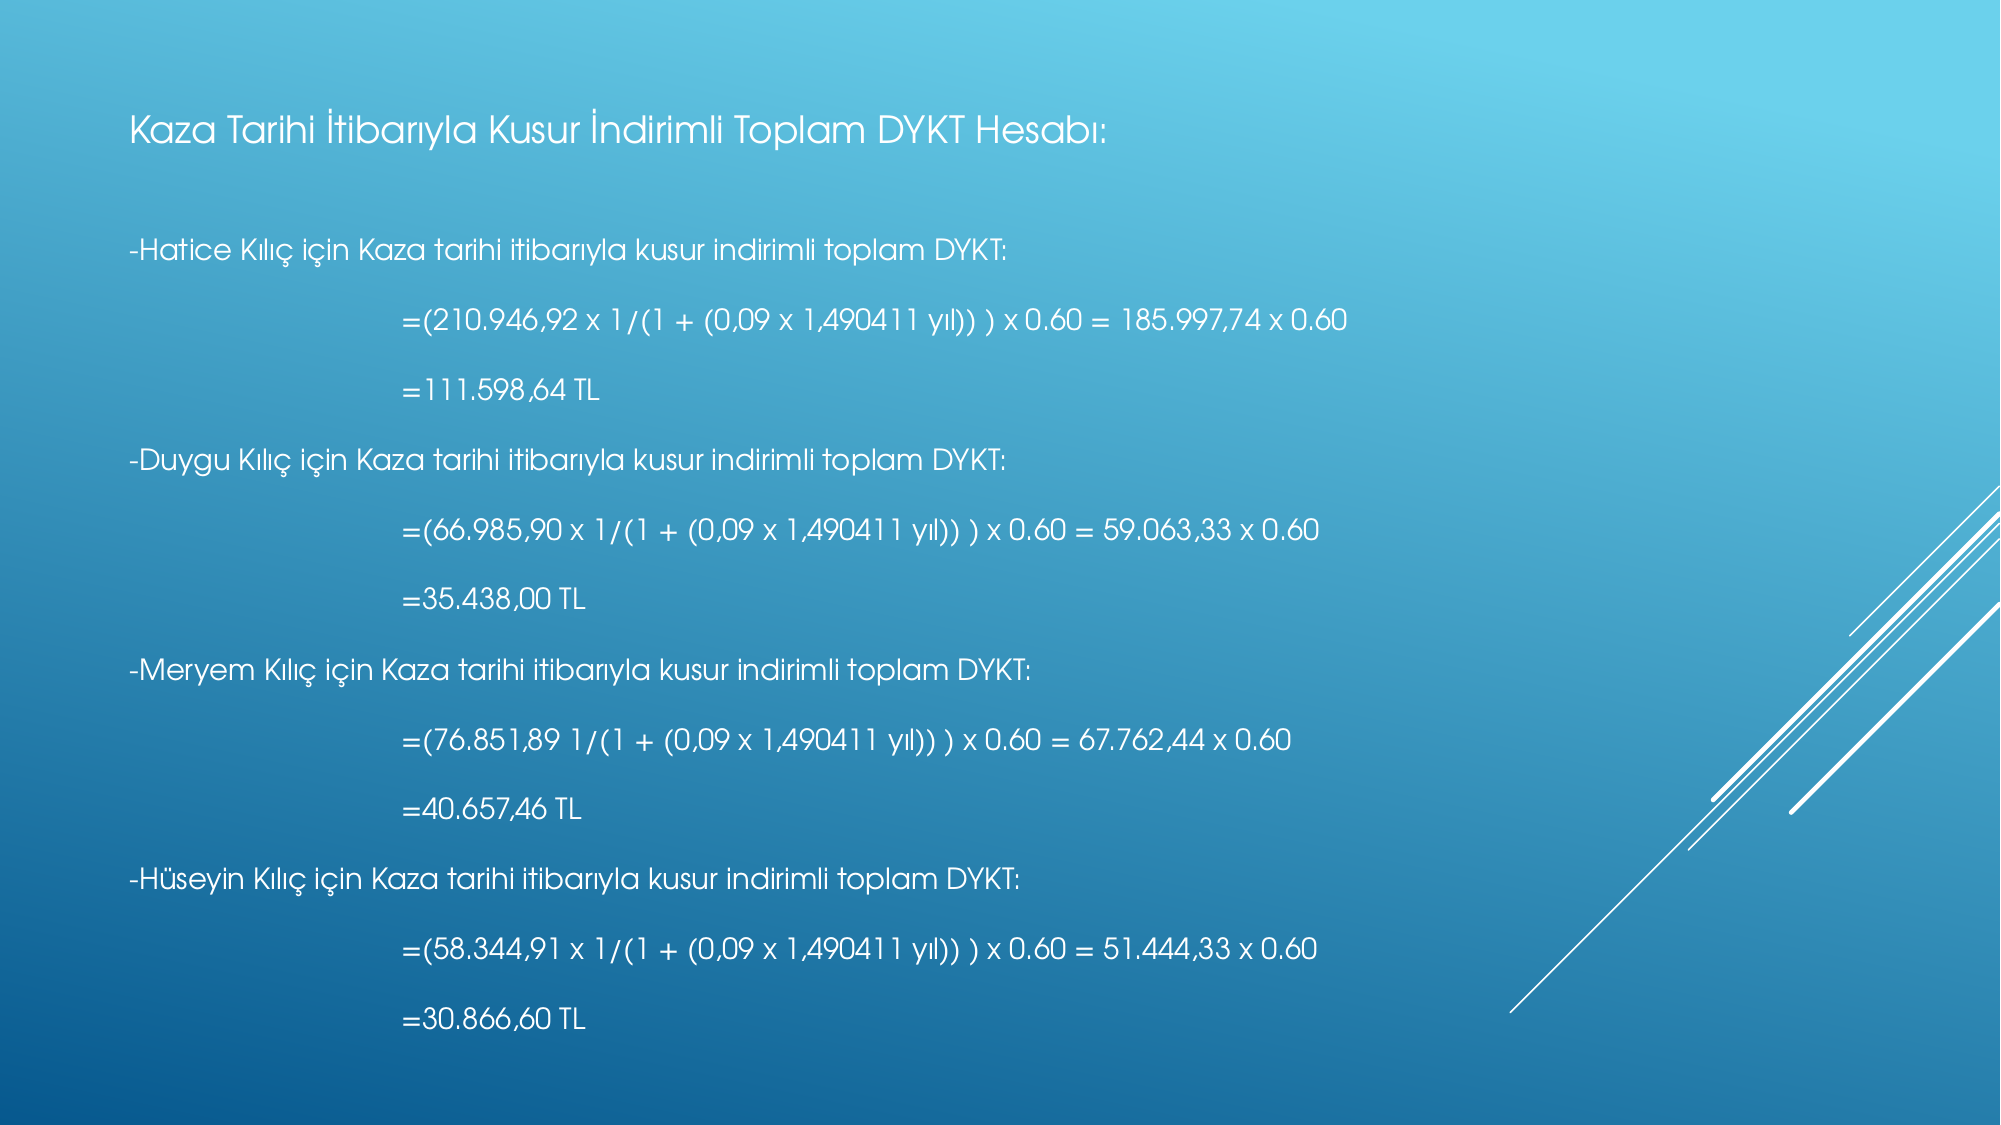

Kaza Tarihi İtibarıyla Kusur İndirimli Toplam DYKT Hesabı:

-Hatice Kılıç için Kaza tarihi itibarıyla kusur indirimli toplam DYKT:

                                  =(210.946,92 x 1/(1 + (0,09 x 1,490411 yıl)) ) x 0.60 = 185.997,74 x 0.60

                                  =111.598,64 TL

-Duygu Kılıç için Kaza tarihi itibarıyla kusur indirimli toplam DYKT:

                                  =(66.985,90 x 1/(1 + (0,09 x 1,490411 yıl)) ) x 0.60 = 59.063,33 x 0.60

                                  =35.438,00 TL

-Meryem Kılıç için Kaza tarihi itibarıyla kusur indirimli toplam DYKT:

                                  =(76.851,89 1/(1 + (0,09 x 1,490411 yıl)) ) x 0.60 = 67.762,44 x 0.60

                                  =40.657,46 TL

-Hüseyin Kılıç için Kaza tarihi itibarıyla kusur indirimli toplam DYKT:

                                  =(58.344,91 x 1/(1 + (0,09 x 1,490411 yıl)) ) x 0.60 = 51.444,33 x 0.60

                                  =30.866,60 TL